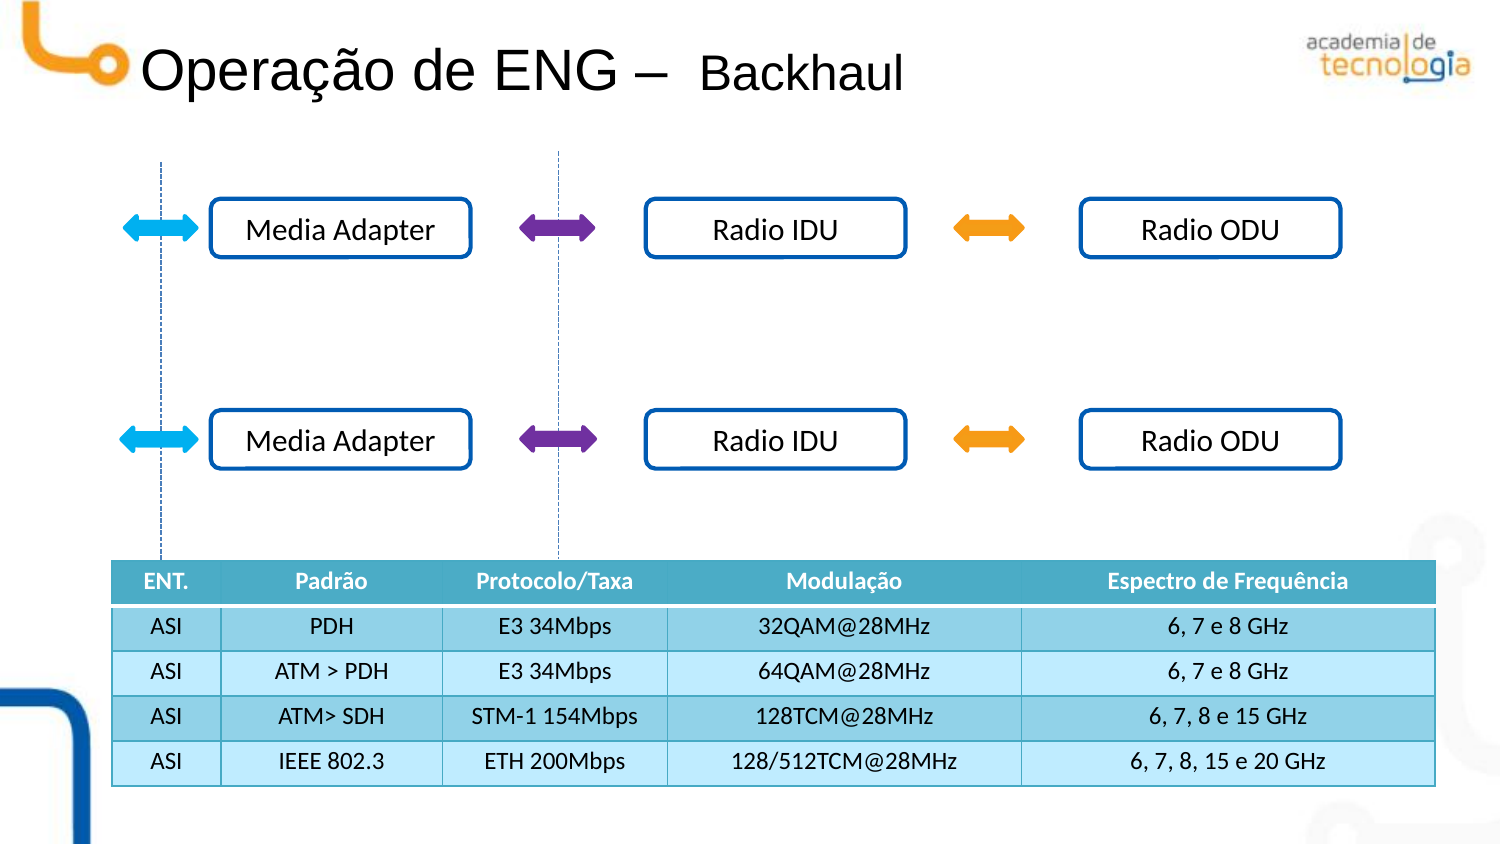

Operação de ENG –  Backhaul
Radio IDU
Radio ODU
Media Adapter

Radio IDU
Radio ODU
Media Adapter

| ENT. | Padrão | Protocolo/Taxa | Modulação | Espectro de Frequência |
| --- | --- | --- | --- | --- |
| ASI | PDH | E3 34Mbps | 32QAM@28MHz | 6, 7 e 8 GHz |
| ASI | ATM > PDH | E3 34Mbps | 64QAM@28MHz | 6, 7 e 8 GHz |
| ASI | ATM> SDH | STM-1 154Mbps | 128TCM@28MHz | 6, 7, 8 e 15 GHz |
| ASI | IEEE 802.3 | ETH 200Mbps | 128/512TCM@28MHz | 6, 7, 8, 15 e 20 GHz |